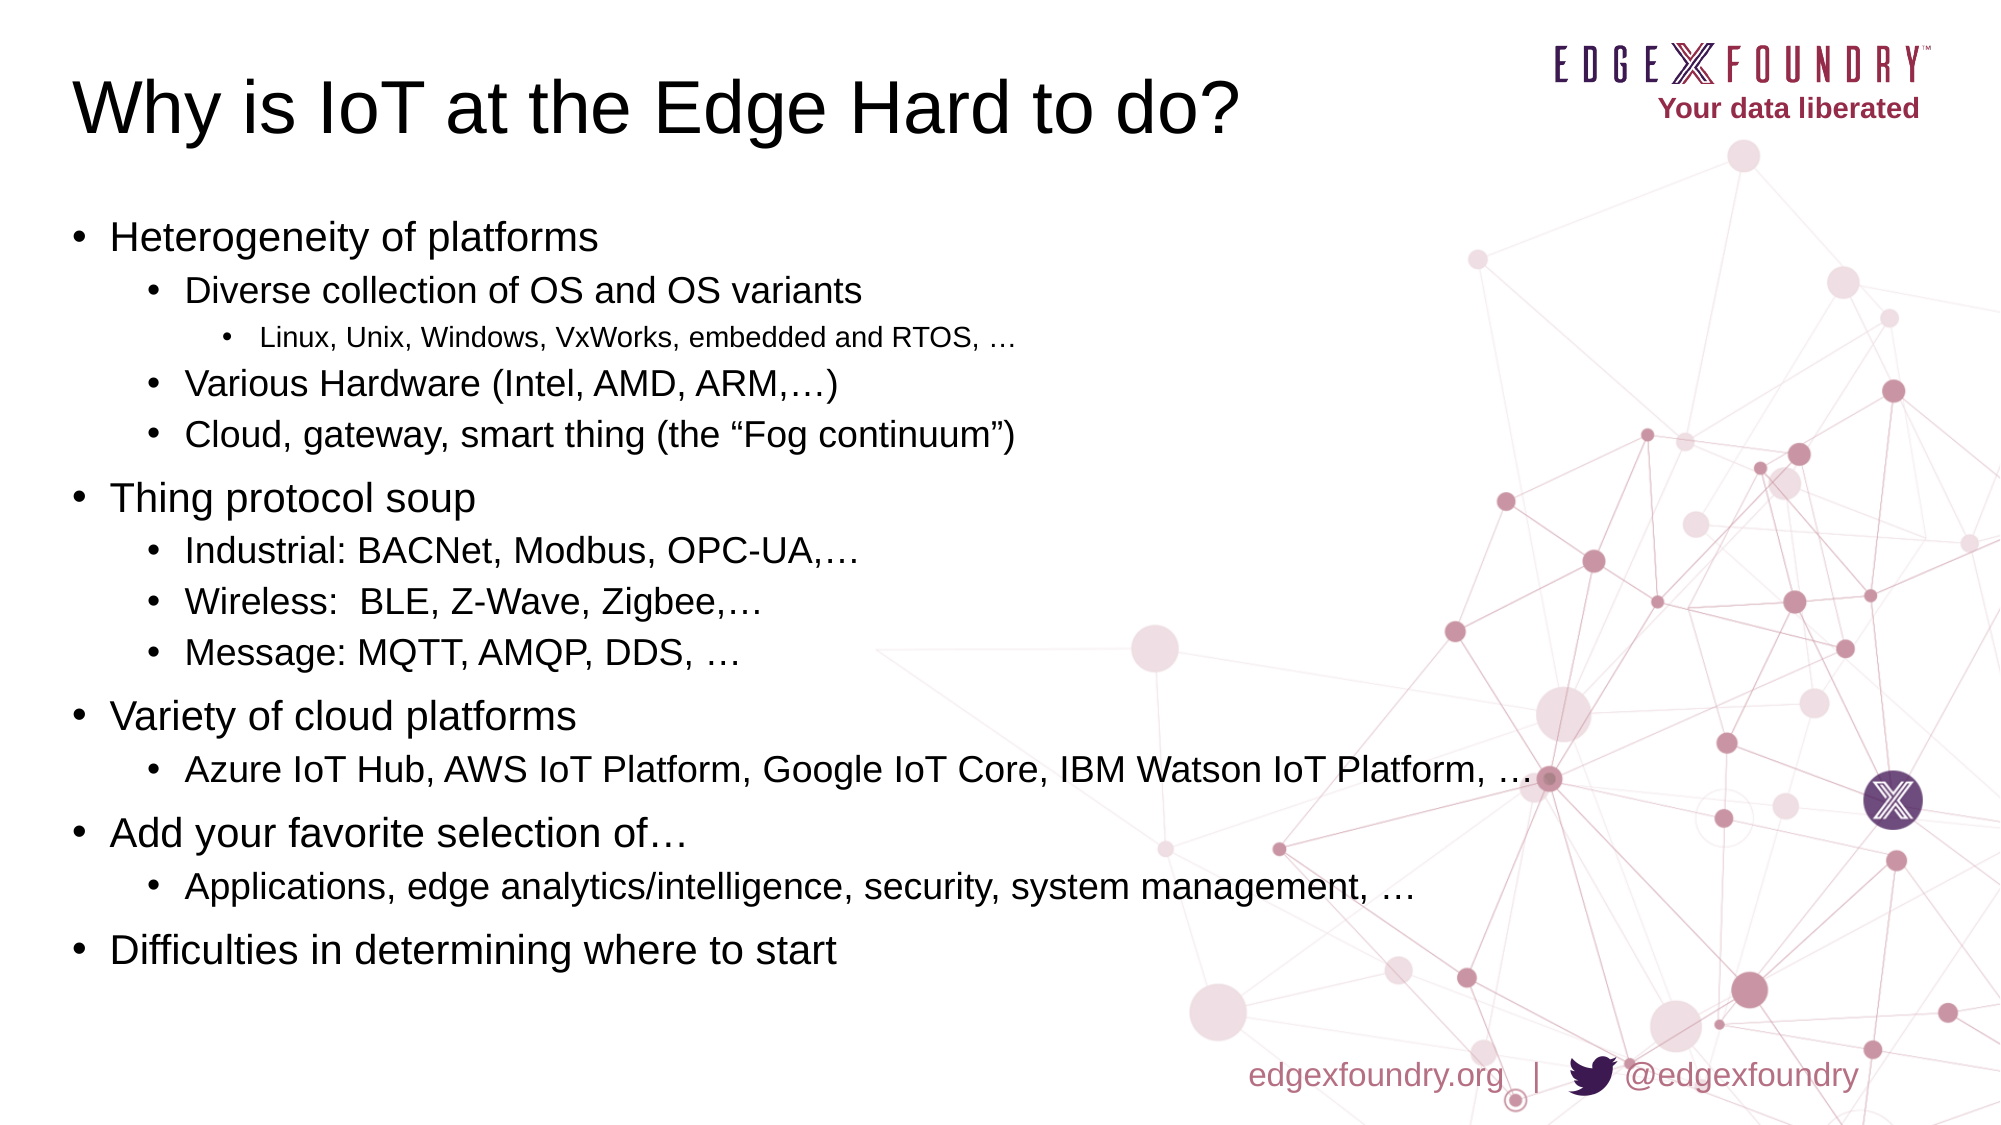

# Why is IoT at the Edge Hard to do?
Heterogeneity of platforms
Diverse collection of OS and OS variants
Linux, Unix, Windows, VxWorks, embedded and RTOS, …
Various Hardware (Intel, AMD, ARM,…)
Cloud, gateway, smart thing (the “Fog continuum”)
Thing protocol soup
Industrial: BACNet, Modbus, OPC-UA,…
Wireless:  BLE, Z-Wave, Zigbee,…
Message: MQTT, AMQP, DDS, …
Variety of cloud platforms
Azure IoT Hub, AWS IoT Platform, Google IoT Core, IBM Watson IoT Platform, …
Add your favorite selection of…
Applications, edge analytics/intelligence, security, system management, …
Difficulties in determining where to start